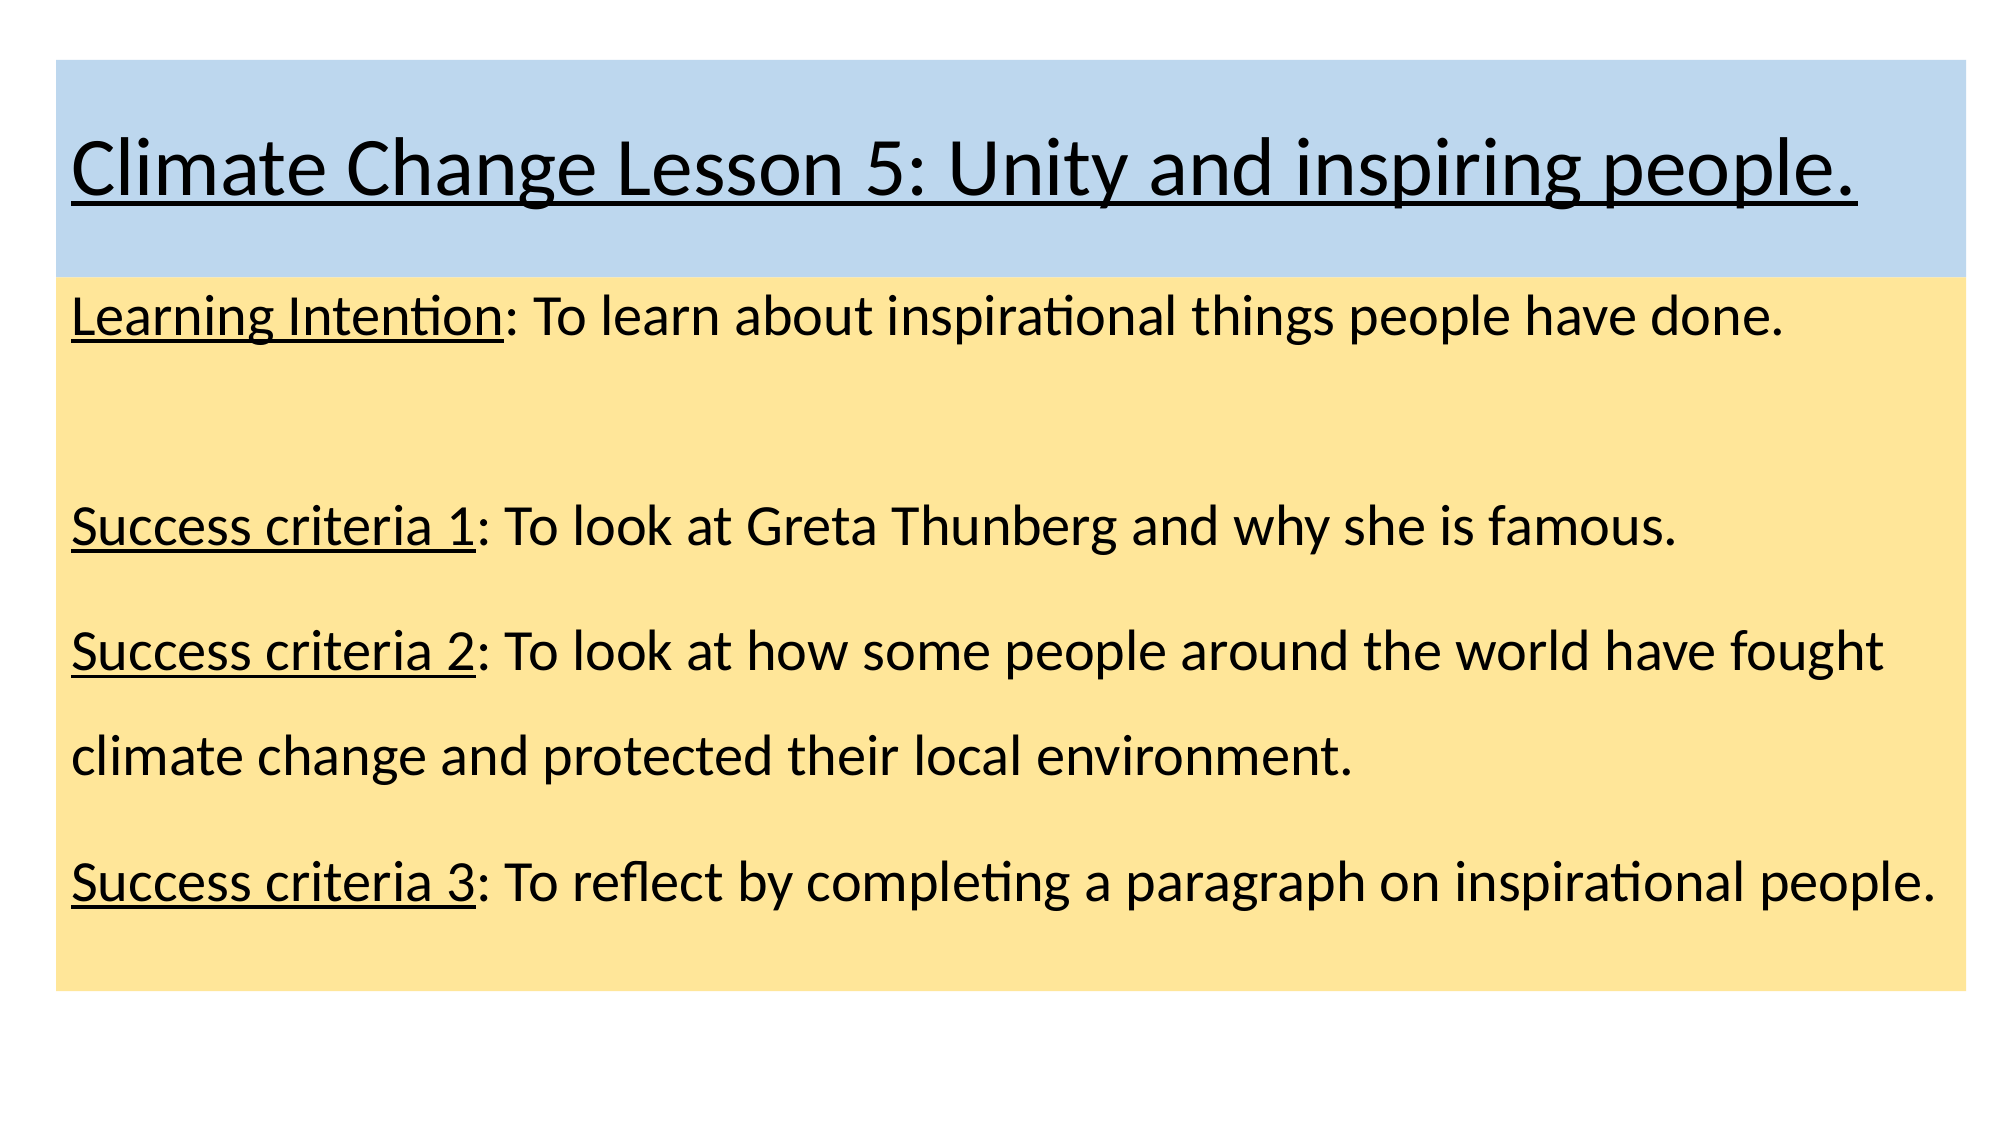

# Climate Change Lesson 5: Unity and inspiring people.
Learning Intention: To learn about inspirational things people have done.

Success criteria 1: To look at Greta Thunberg and why she is famous.
Success criteria 2: To look at how some people around the world have fought climate change and protected their local environment.
Success criteria 3: To reflect by completing a paragraph on inspirational people.